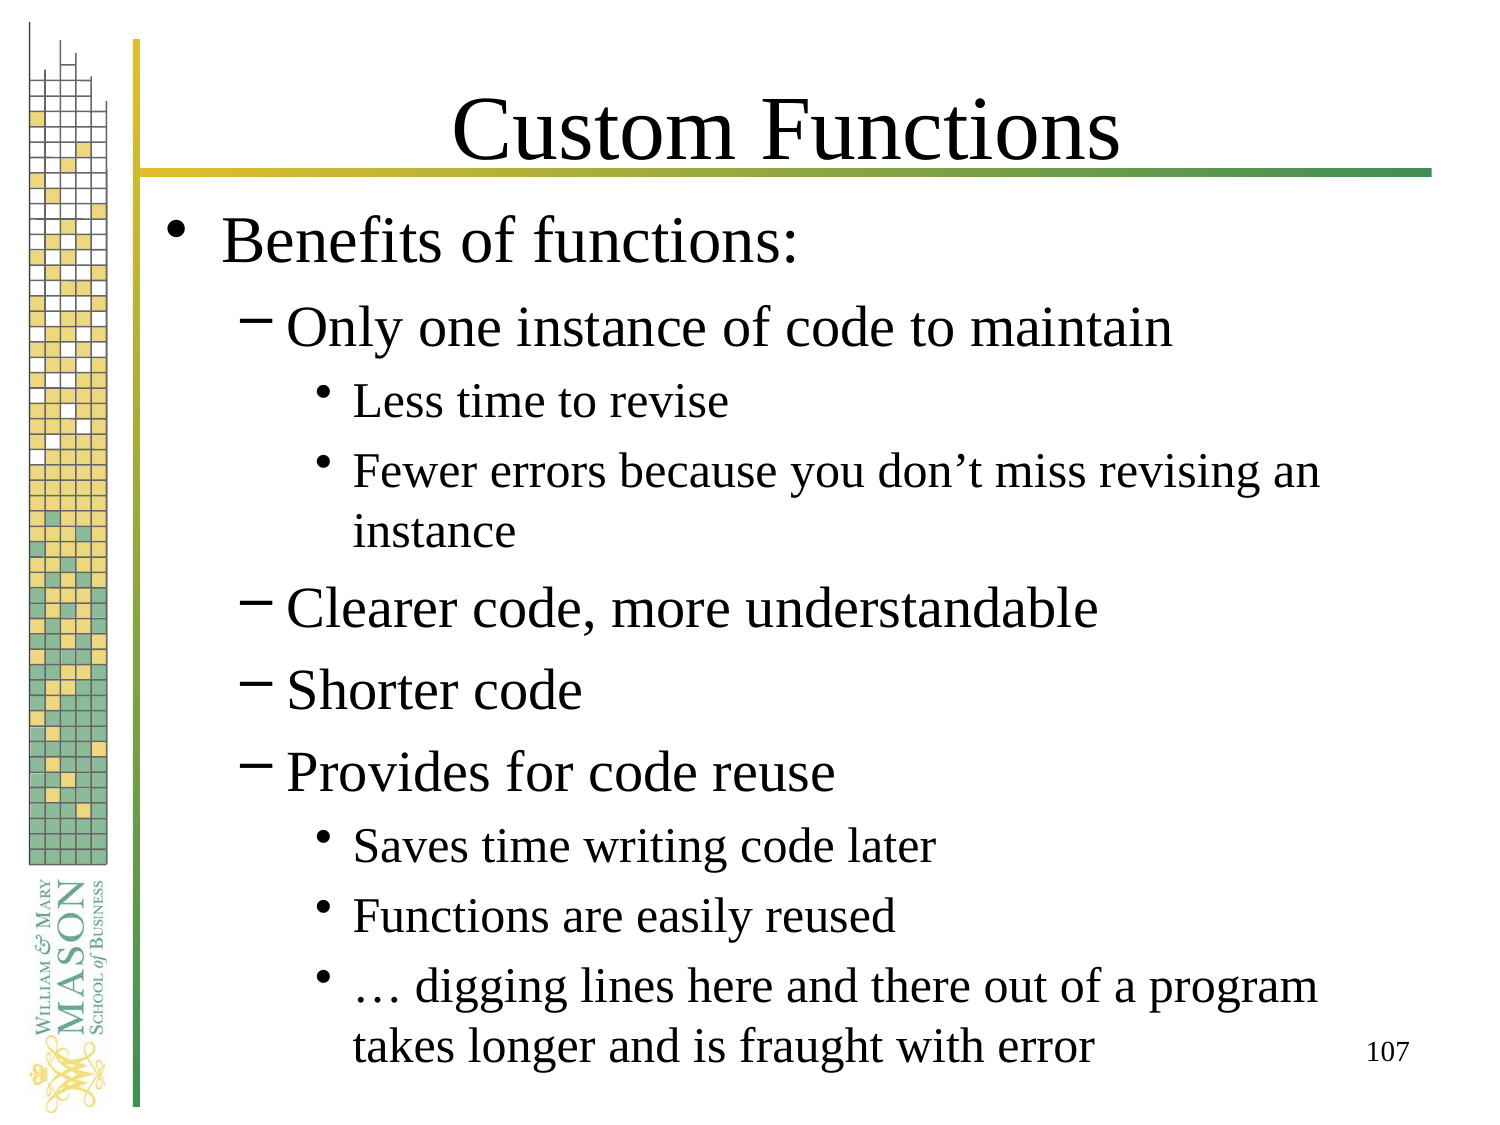

# Custom Functions
Benefits of functions:
Only one instance of code to maintain
Less time to revise
Fewer errors because you don’t miss revising an instance
Clearer code, more understandable
Shorter code
Provides for code reuse
Saves time writing code later
Functions are easily reused
… digging lines here and there out of a program takes longer and is fraught with error
107